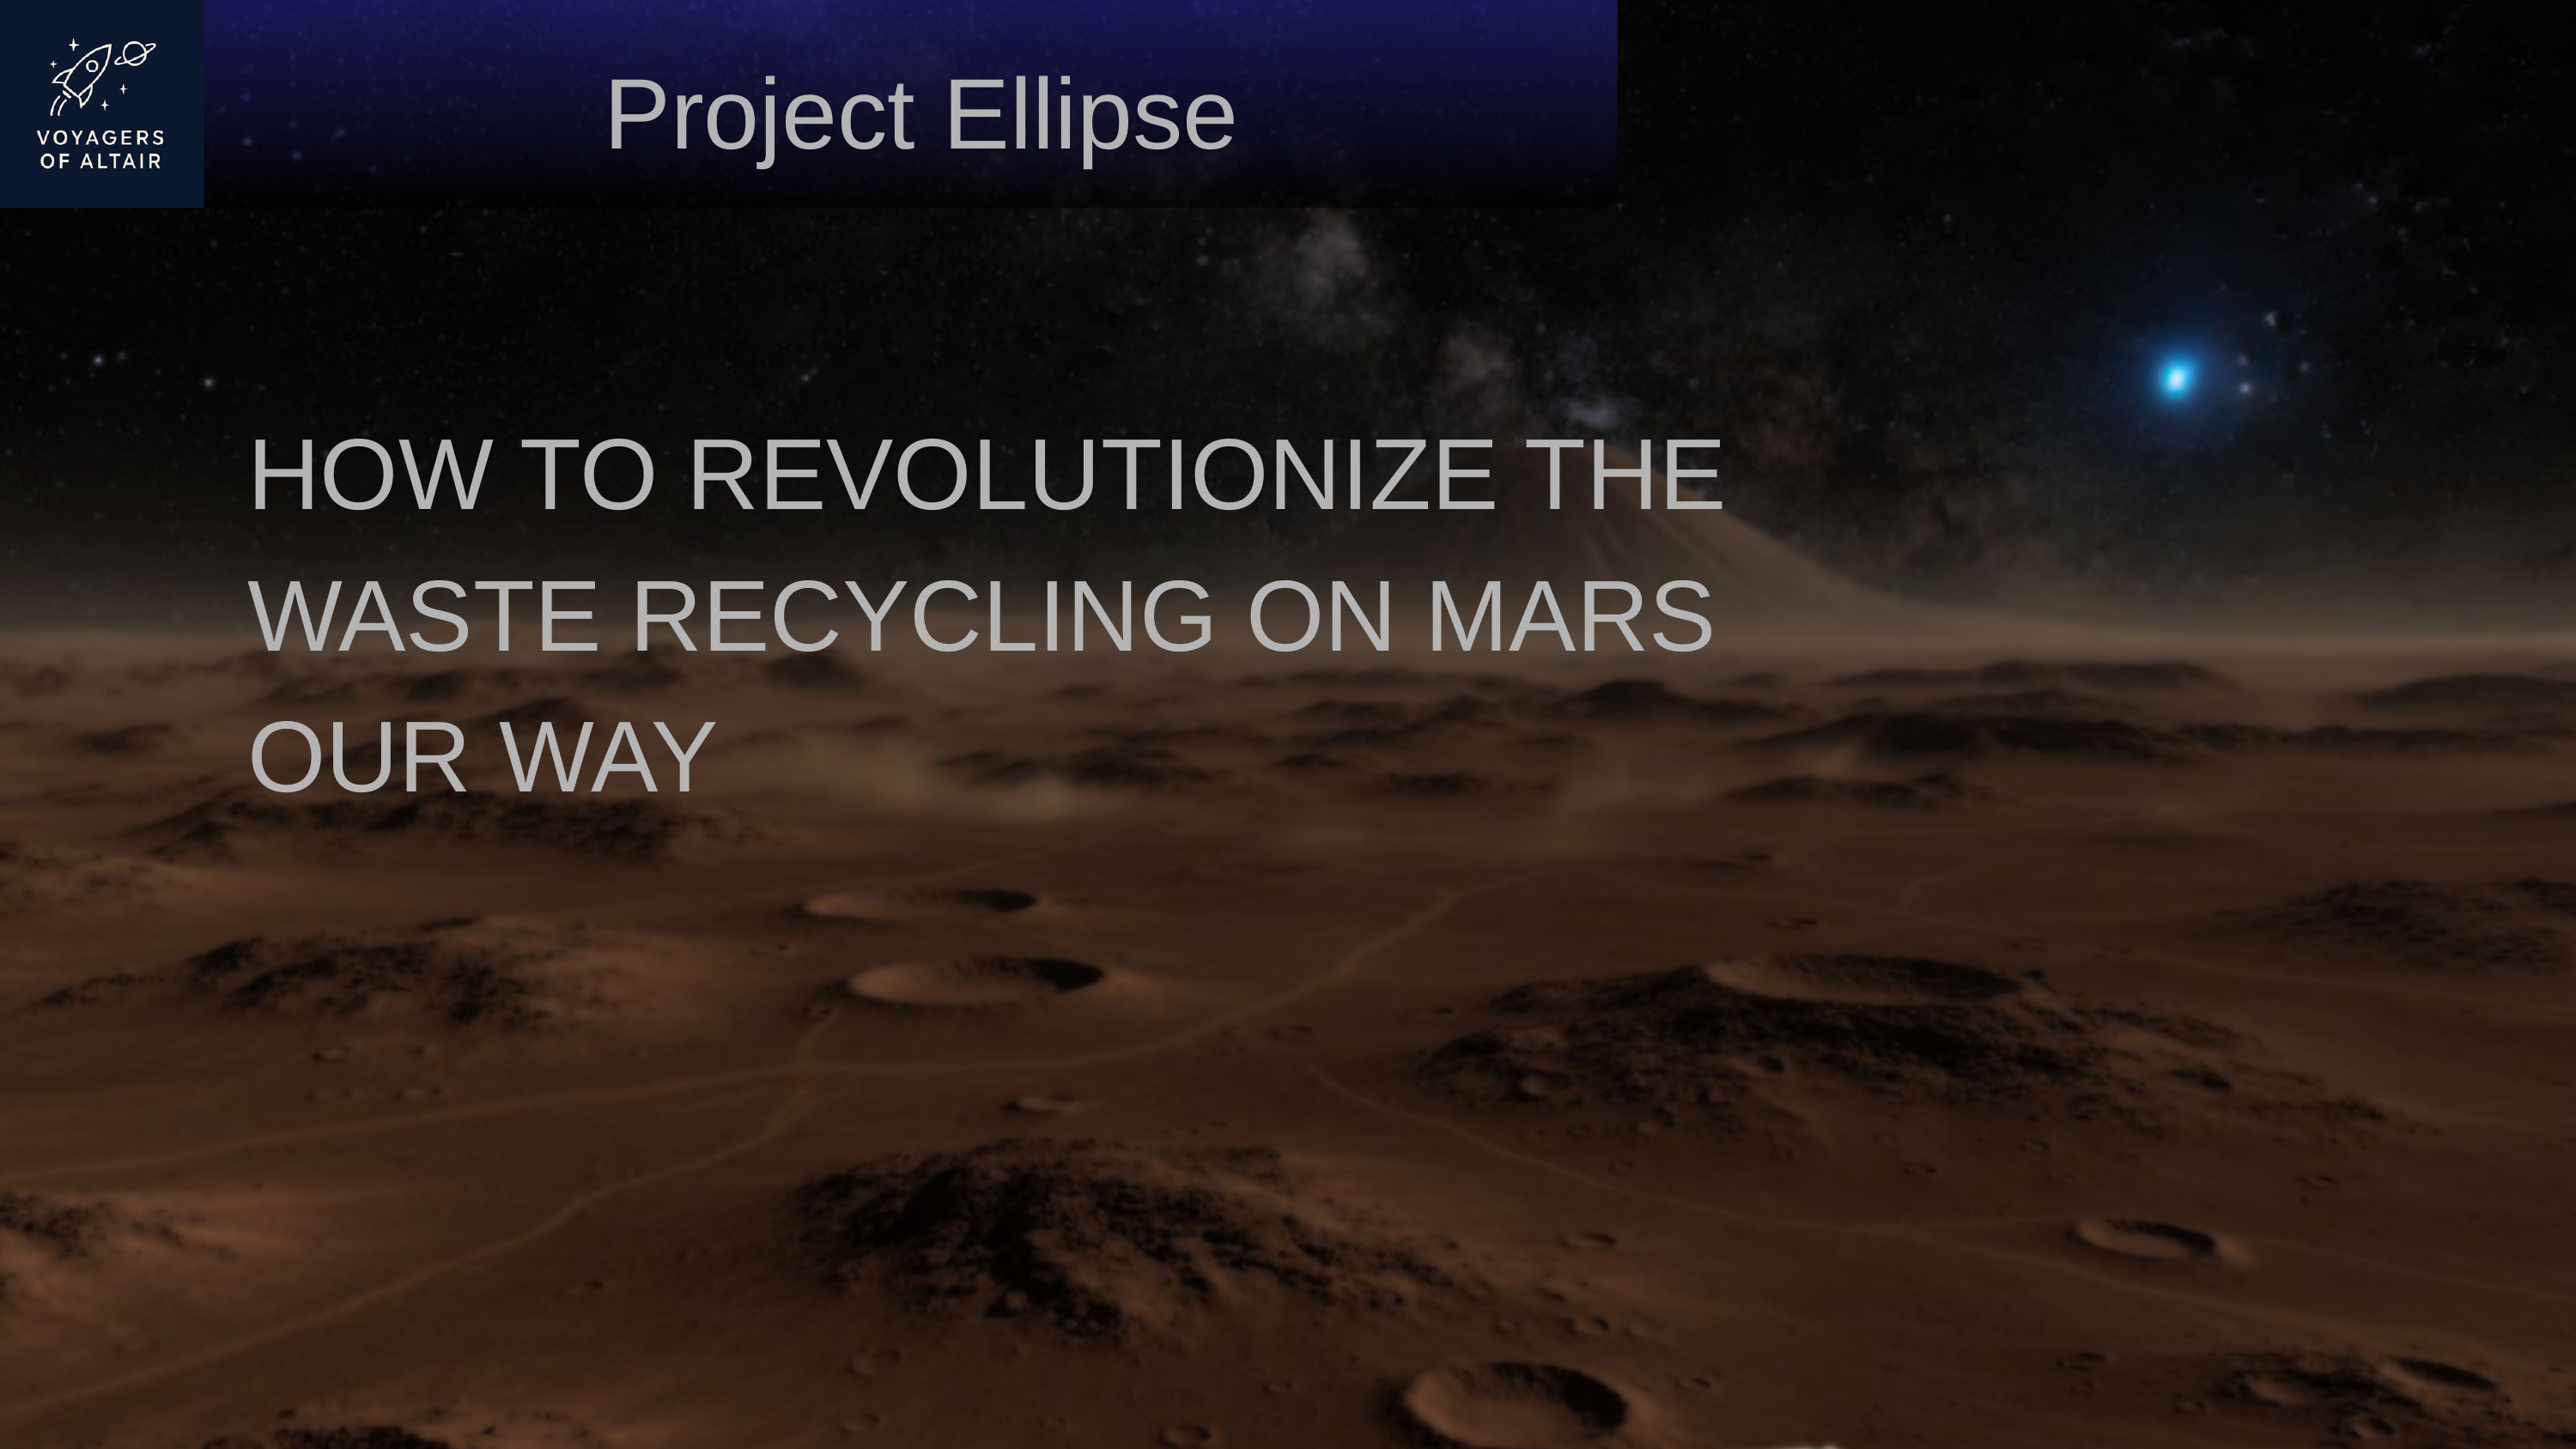

Project Ellipse
HOW TO REVOLUTIONIZE THE WASTE RECYCLING ON MARS OUR WAY